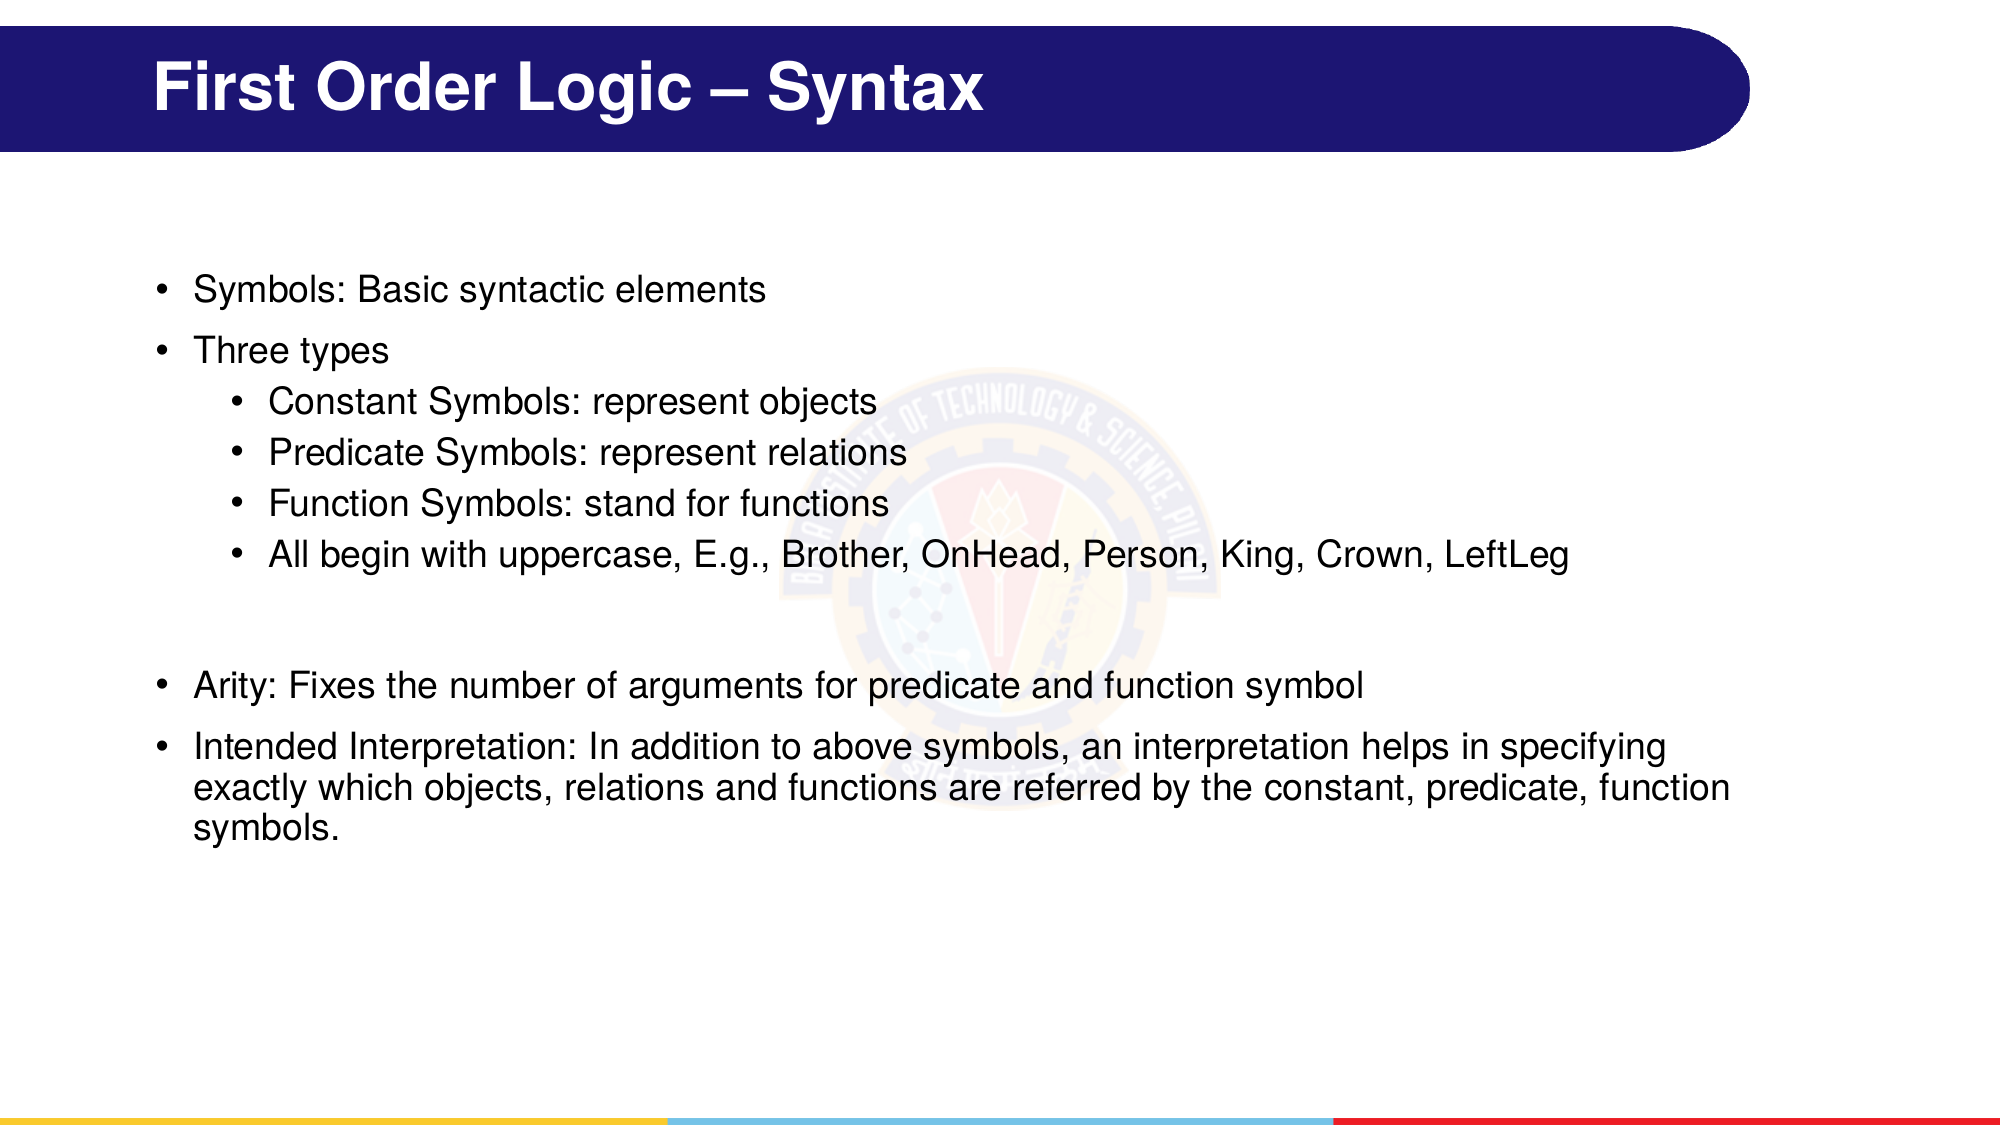

# First Order Logic – Syntax

Symbols: Basic syntactic elements
Three types
Constant Symbols: represent objects
Predicate Symbols: represent relations
Function Symbols: stand for functions
All begin with uppercase, E.g., Brother, OnHead, Person, King, Crown, LeftLeg

Arity: Fixes the number of arguments for predicate and function symbol
Intended Interpretation: In addition to above symbols, an interpretation helps in specifying exactly which objects, relations and functions are referred by the constant, predicate, function symbols.